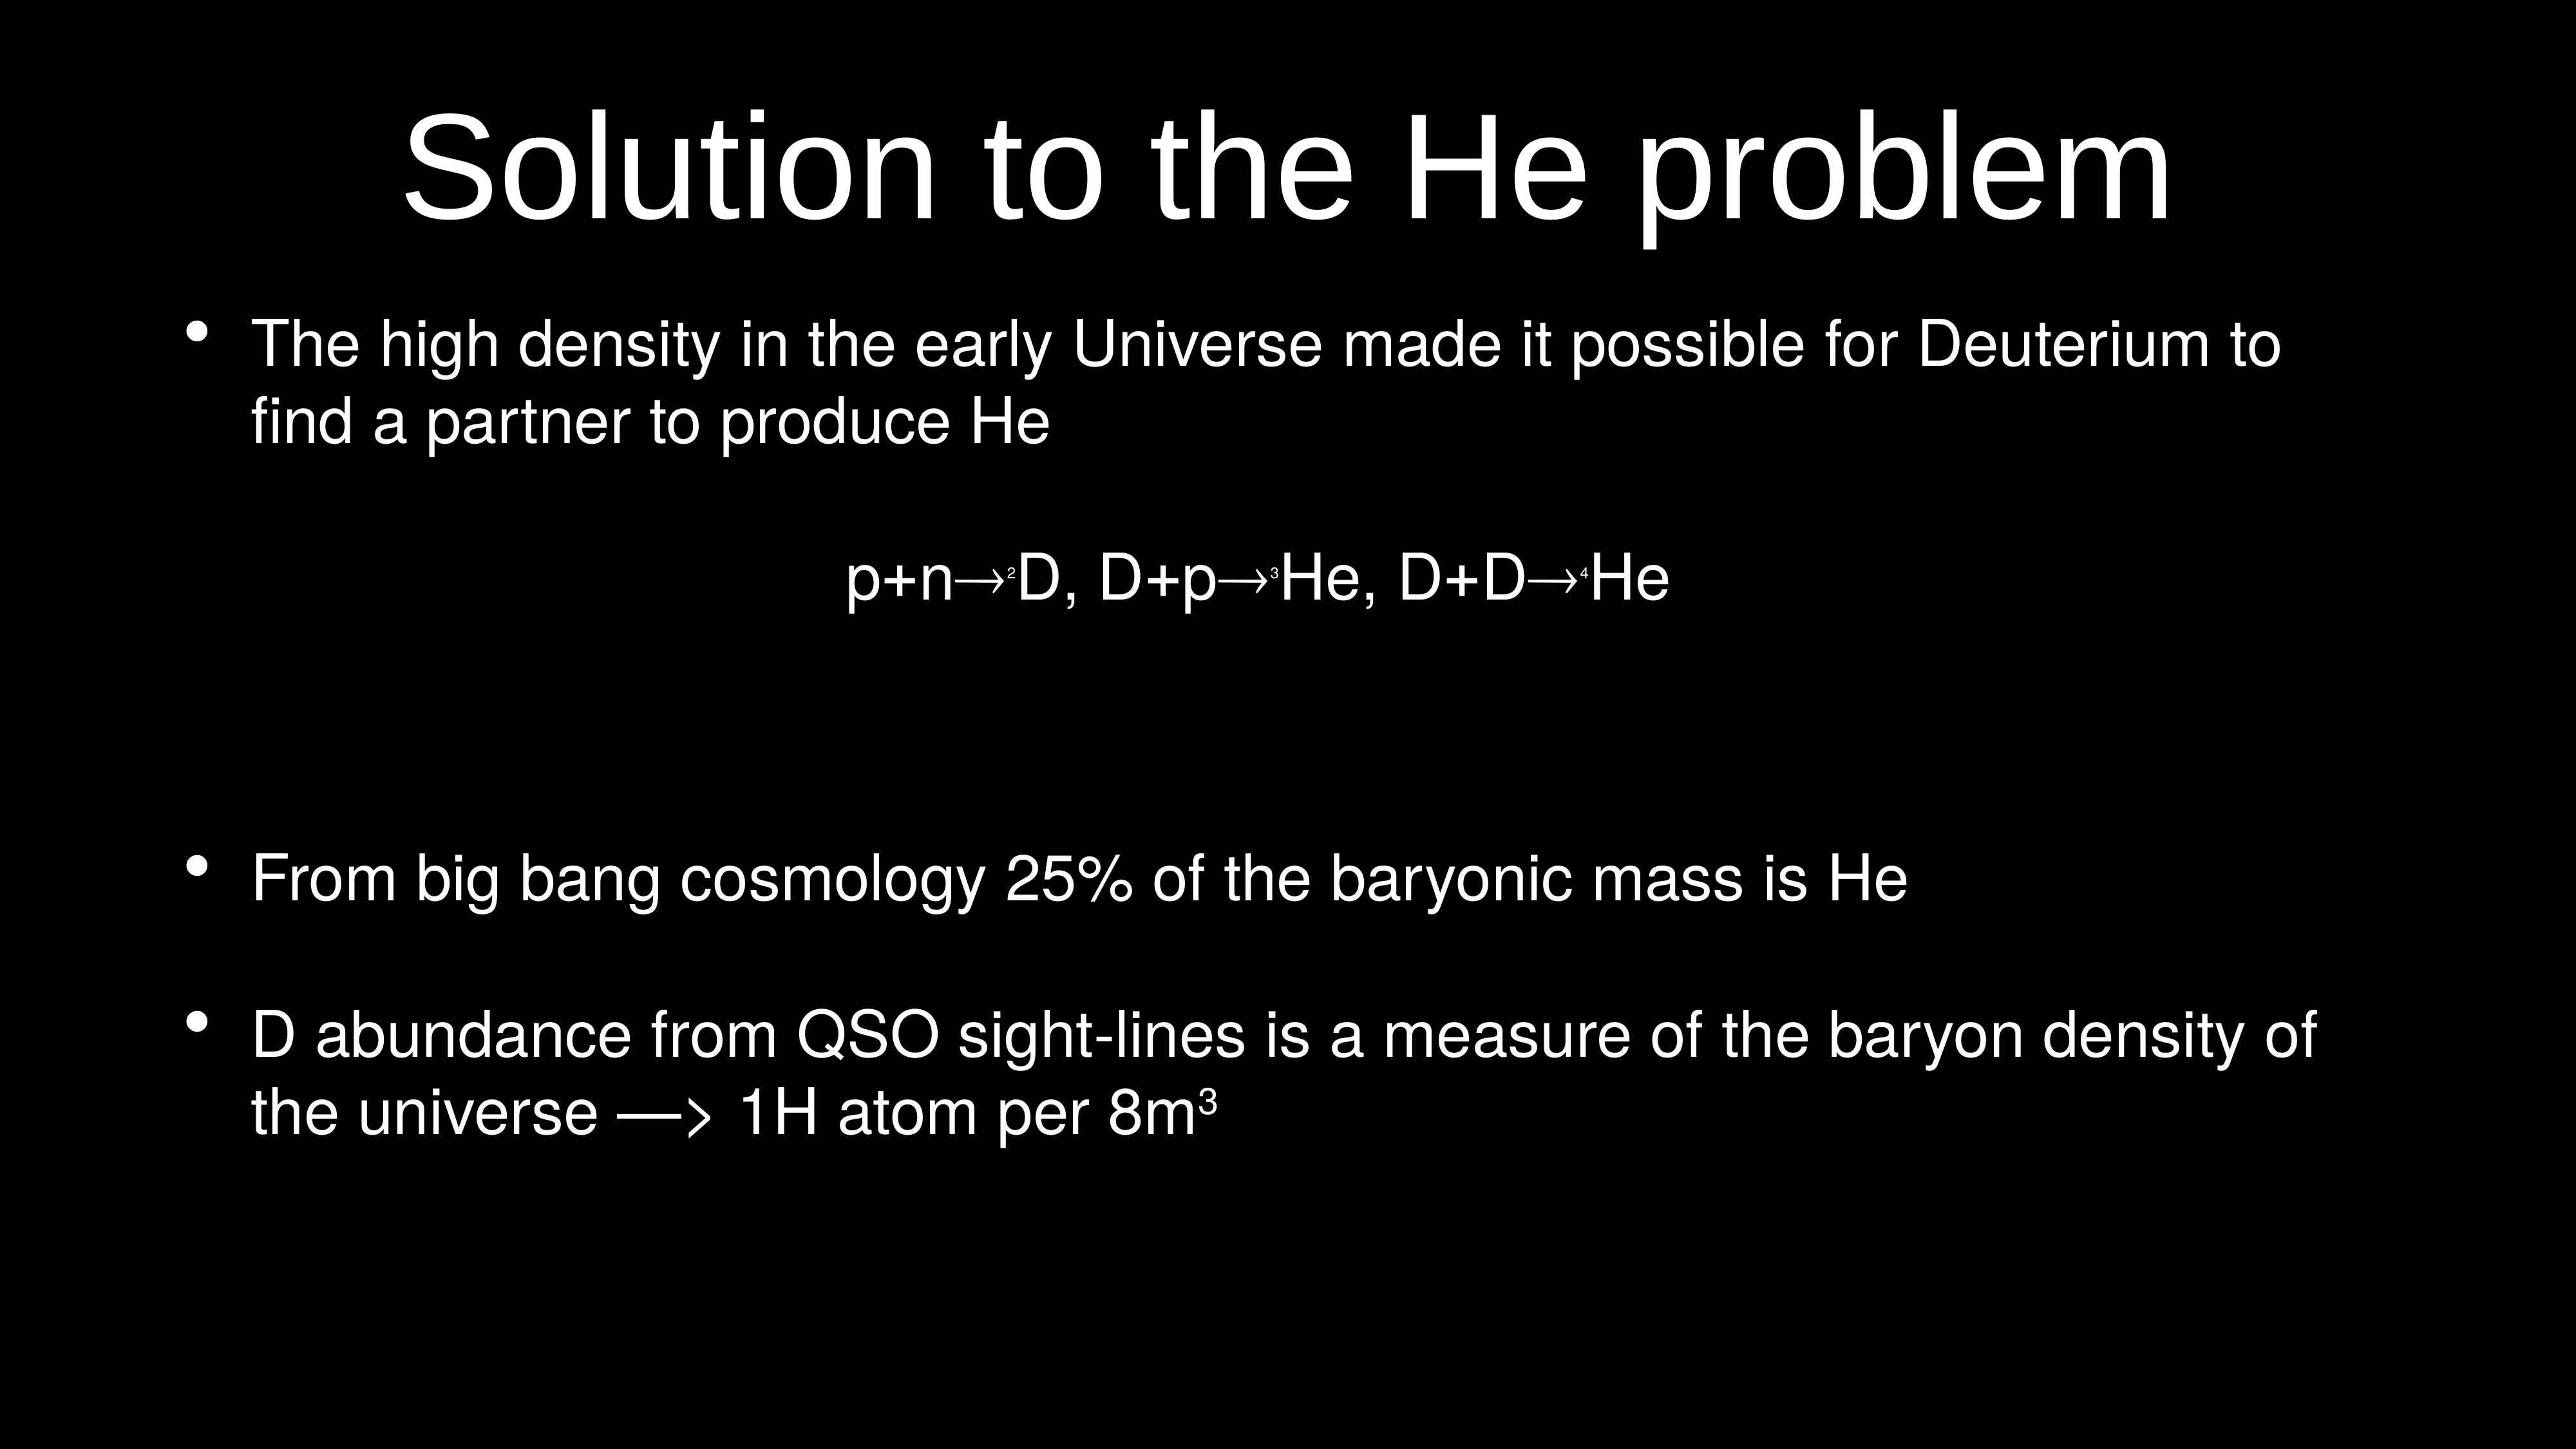

# Solution to the He problem
The high density in the early Universe made it possible for Deuterium to find a partner to produce He
                           p+n→2D, D+p→3He, D+D→4He

From big bang cosmology 25% of the baryonic mass is He
D abundance from QSO sight-lines is a measure of the baryon density of the universe —> 1H atom per 8m3